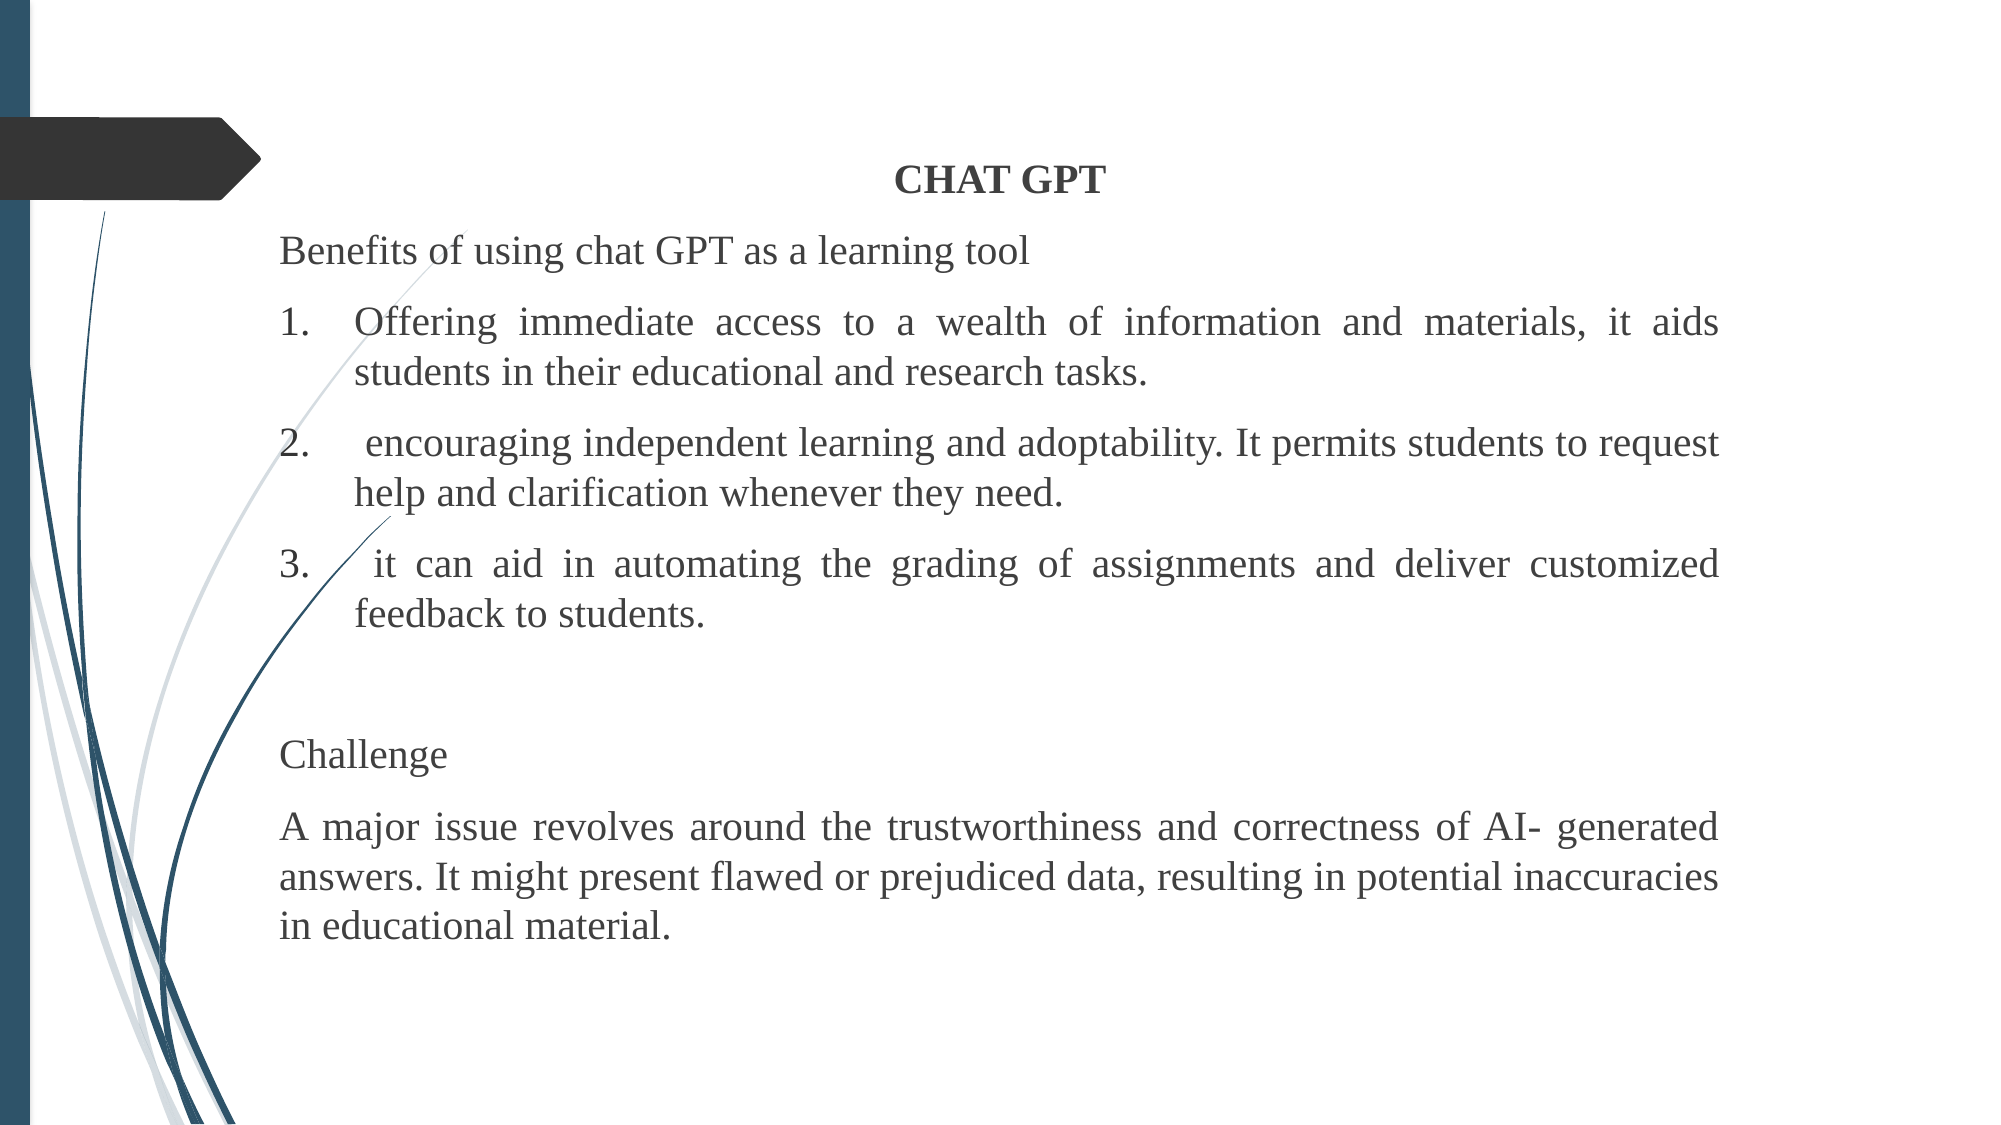

CHAT GPT
Benefits of using chat GPT as a learning tool
Offering immediate access to a wealth of information and materials, it aids students in their educational and research tasks.
 encouraging independent learning and adoptability. It permits students to request help and clarification whenever they need.
 it can aid in automating the grading of assignments and deliver customized feedback to students.

Challenge
A major issue revolves around the trustworthiness and correctness of AI- generated answers. It might present flawed or prejudiced data, resulting in potential inaccuracies in educational material.